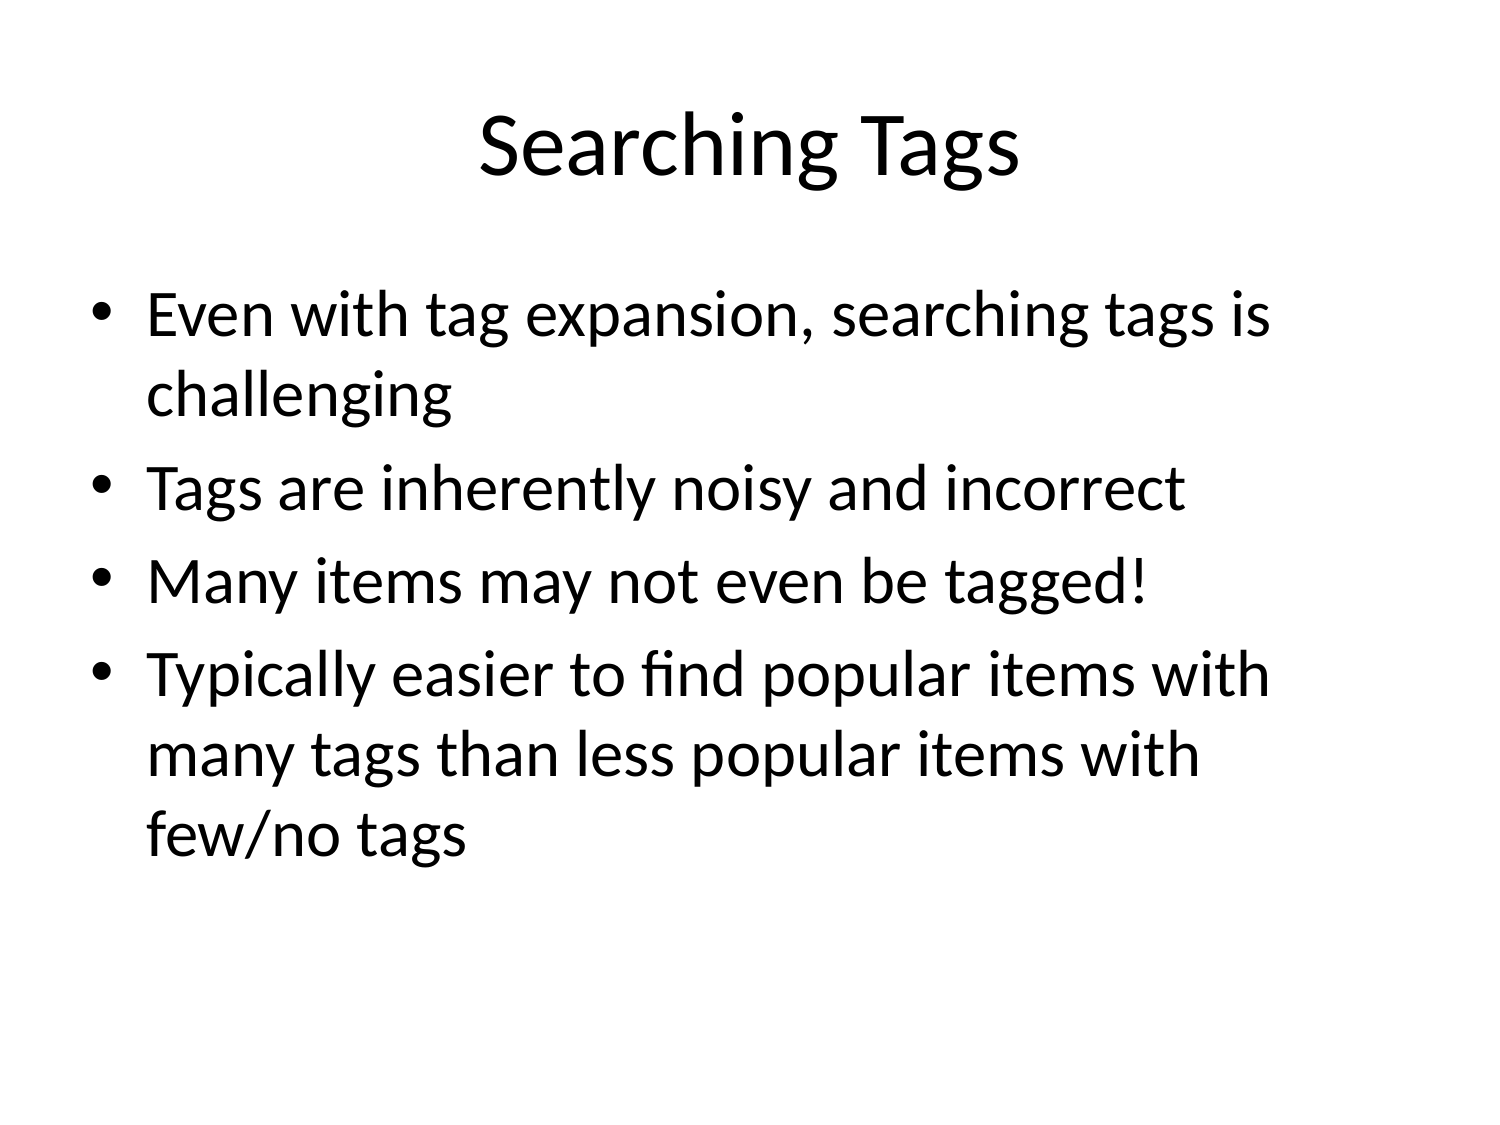

# Searching Tags
Even with tag expansion, searching tags is challenging
Tags are inherently noisy and incorrect
Many items may not even be tagged!
Typically easier to find popular items with many tags than less popular items with few/no tags